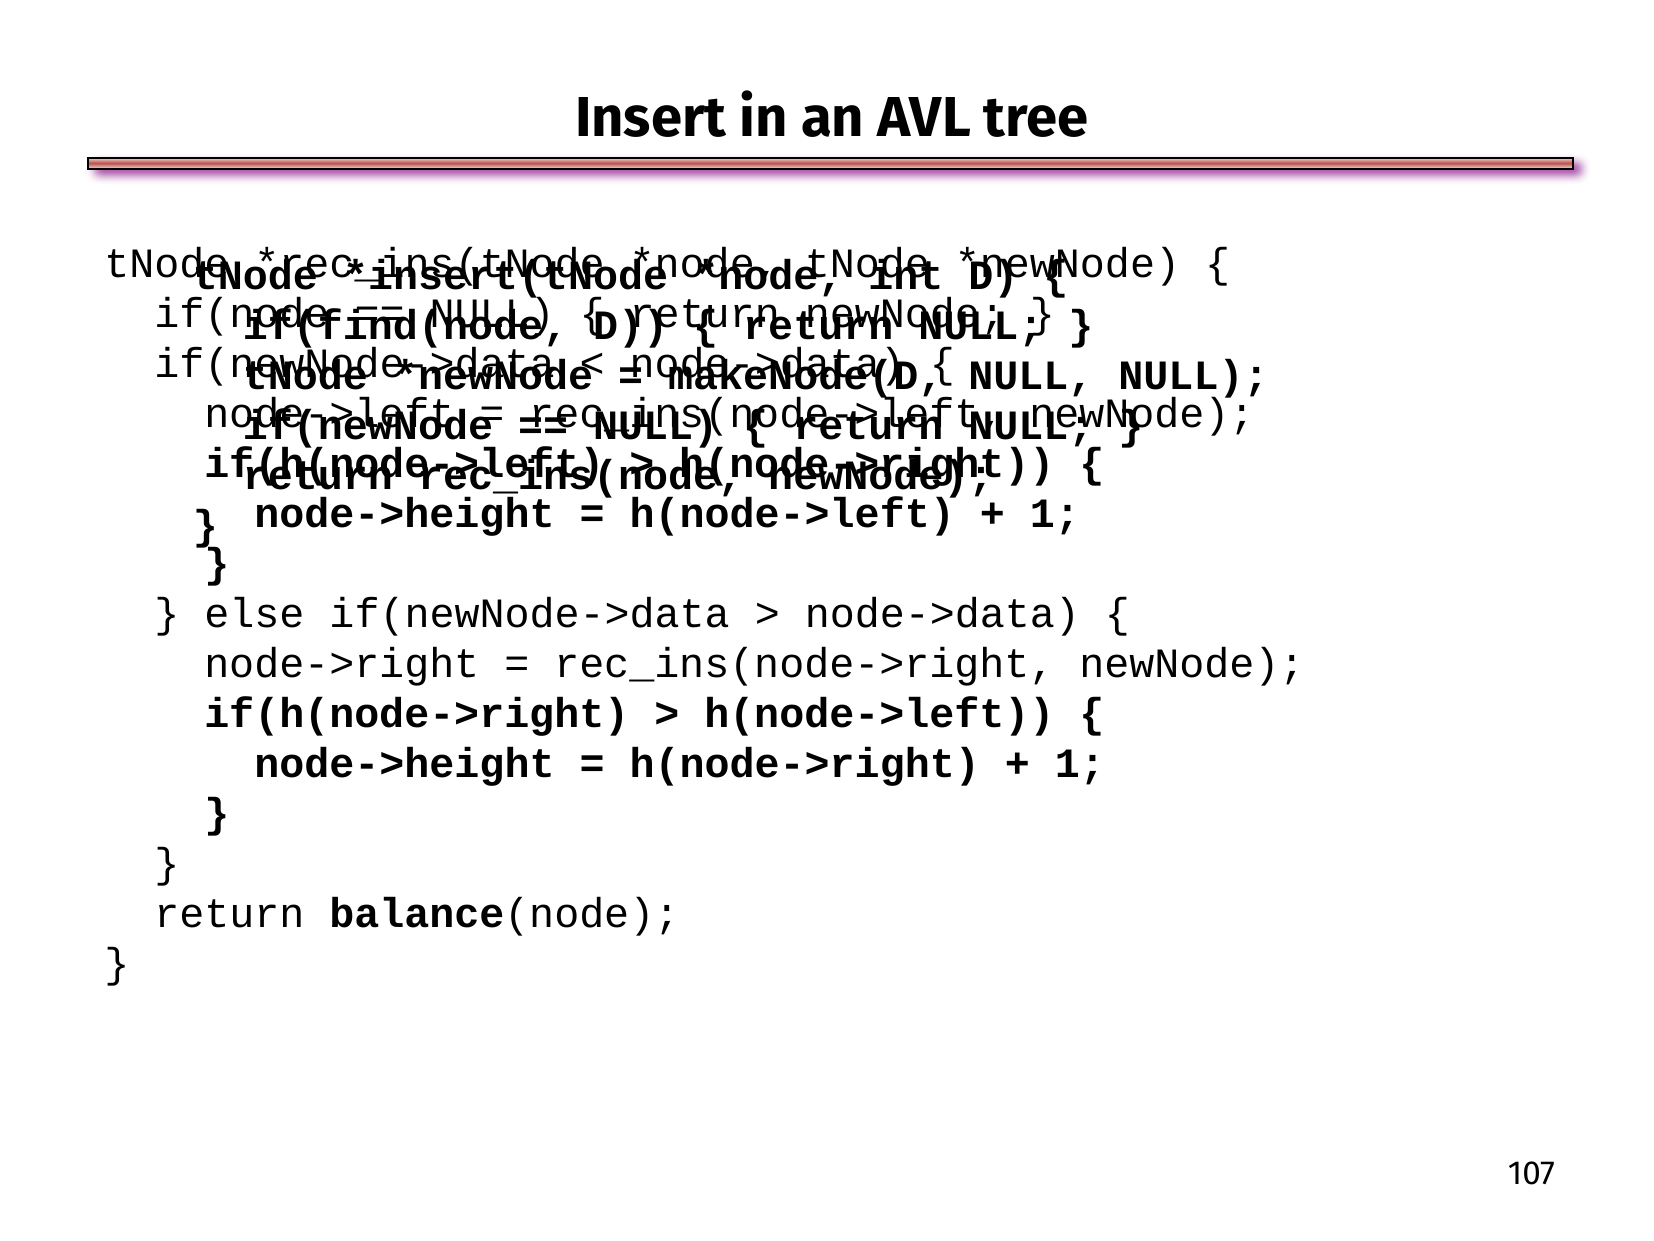

Insert in an AVL tree

tNode *rec_ins(tNode *node, tNode *newNode) {
  if(node == NULL) { return newNode; }
  if(newNode->data < node->data) {
    node->left = rec_ins(node->left, newNode);
    if(h(node->left) > h(node->right)) {
      node->height = h(node->left) + 1;
    }
  } else if(newNode->data > node->data) {
    node->right = rec_ins(node->right, newNode);
    if(h(node->right) > h(node->left)) {
      node->height = h(node->right) + 1;
    }
  }
  return balance(node);
}
tNode *insert(tNode *node, int D) {
  if(find(node, D)) { return NULL; }
  tNode *newNode = makeNode(D, NULL, NULL);
  if(newNode == NULL) { return NULL; }
  return rec_ins(node, newNode);
}
107